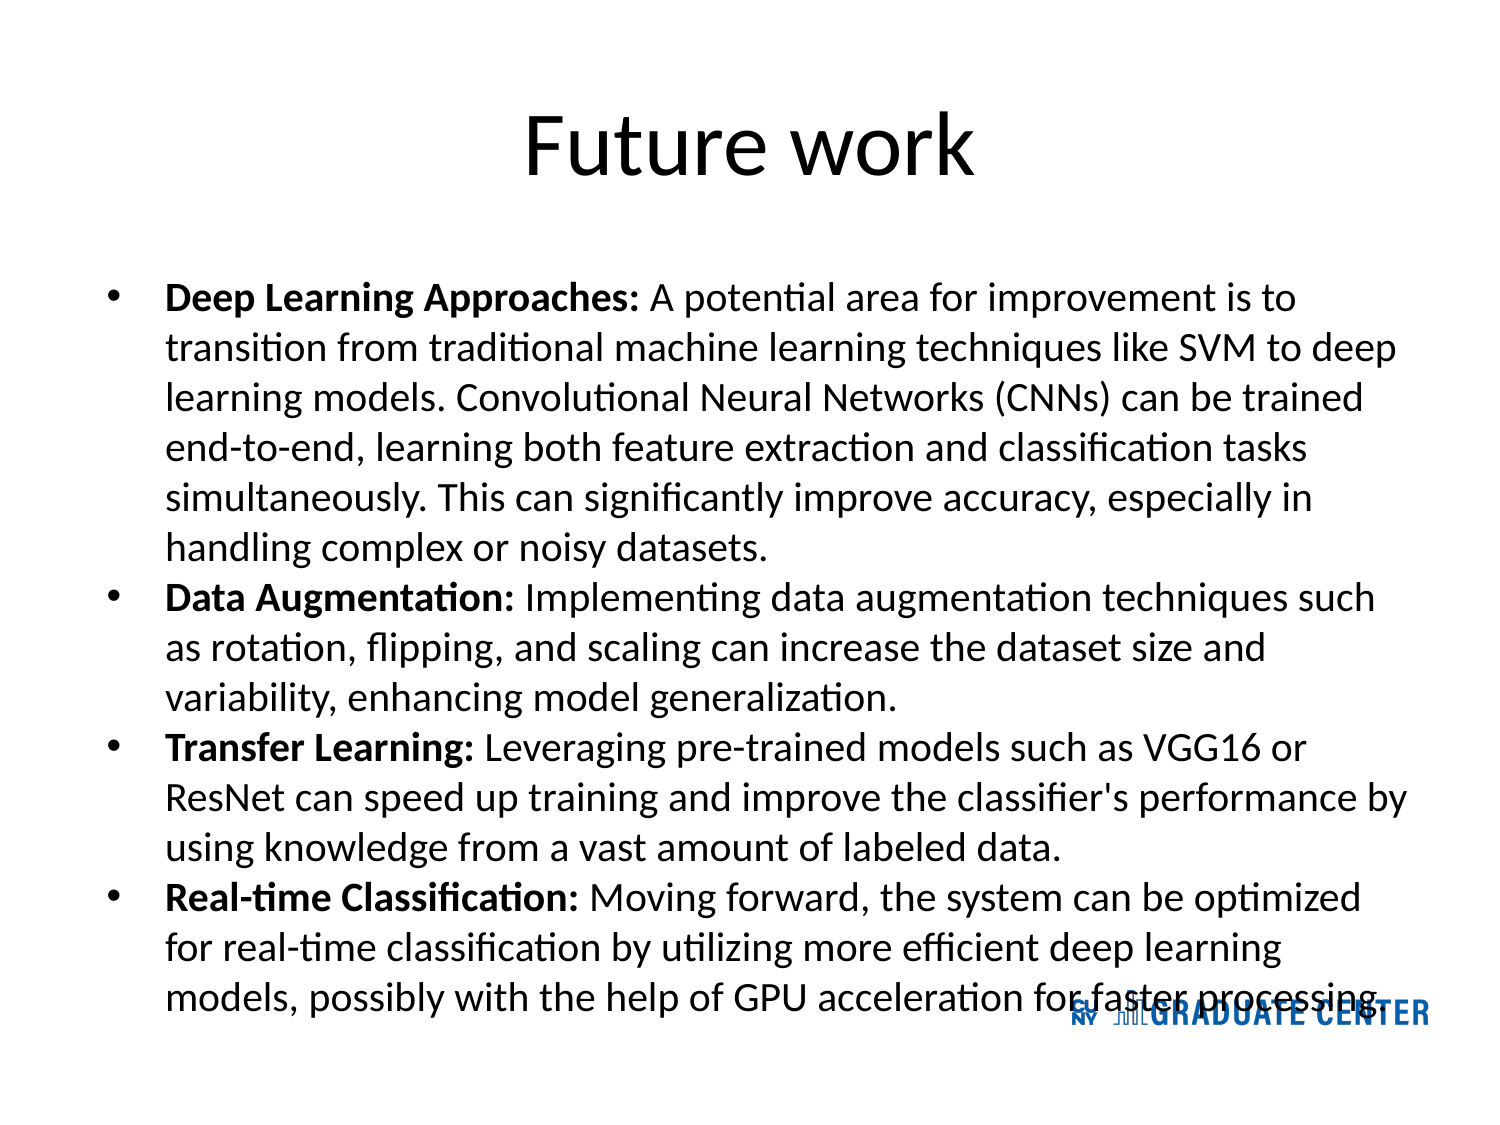

# Future work
Deep Learning Approaches: A potential area for improvement is to transition from traditional machine learning techniques like SVM to deep learning models. Convolutional Neural Networks (CNNs) can be trained end-to-end, learning both feature extraction and classification tasks simultaneously. This can significantly improve accuracy, especially in handling complex or noisy datasets.
Data Augmentation: Implementing data augmentation techniques such as rotation, flipping, and scaling can increase the dataset size and variability, enhancing model generalization.
Transfer Learning: Leveraging pre-trained models such as VGG16 or ResNet can speed up training and improve the classifier's performance by using knowledge from a vast amount of labeled data.
Real-time Classification: Moving forward, the system can be optimized for real-time classification by utilizing more efficient deep learning models, possibly with the help of GPU acceleration for faster processing.